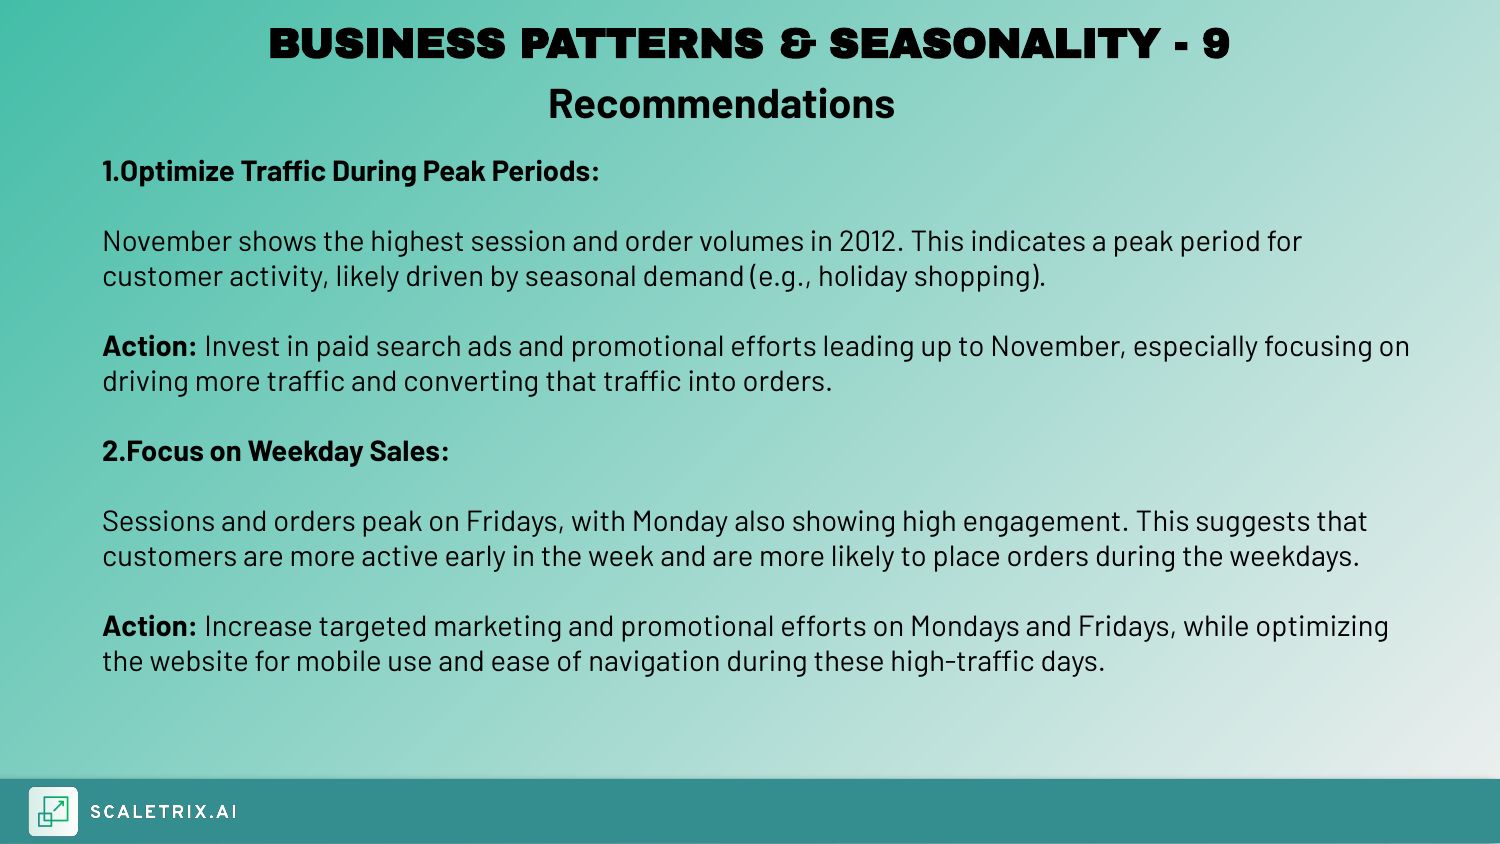

BUSINESS PATTERNS & SEASONALITY - 9
Recommendations
1.Optimize Traffic During Peak Periods:

November shows the highest session and order volumes in 2012. This indicates a peak period for customer activity, likely driven by seasonal demand (e.g., holiday shopping).

Action: Invest in paid search ads and promotional efforts leading up to November, especially focusing on driving more traffic and converting that traffic into orders.

2.Focus on Weekday Sales:

Sessions and orders peak on Fridays, with Monday also showing high engagement. This suggests that customers are more active early in the week and are more likely to place orders during the weekdays.

Action: Increase targeted marketing and promotional efforts on Mondays and Fridays, while optimizing the website for mobile use and ease of navigation during these high-traffic days.